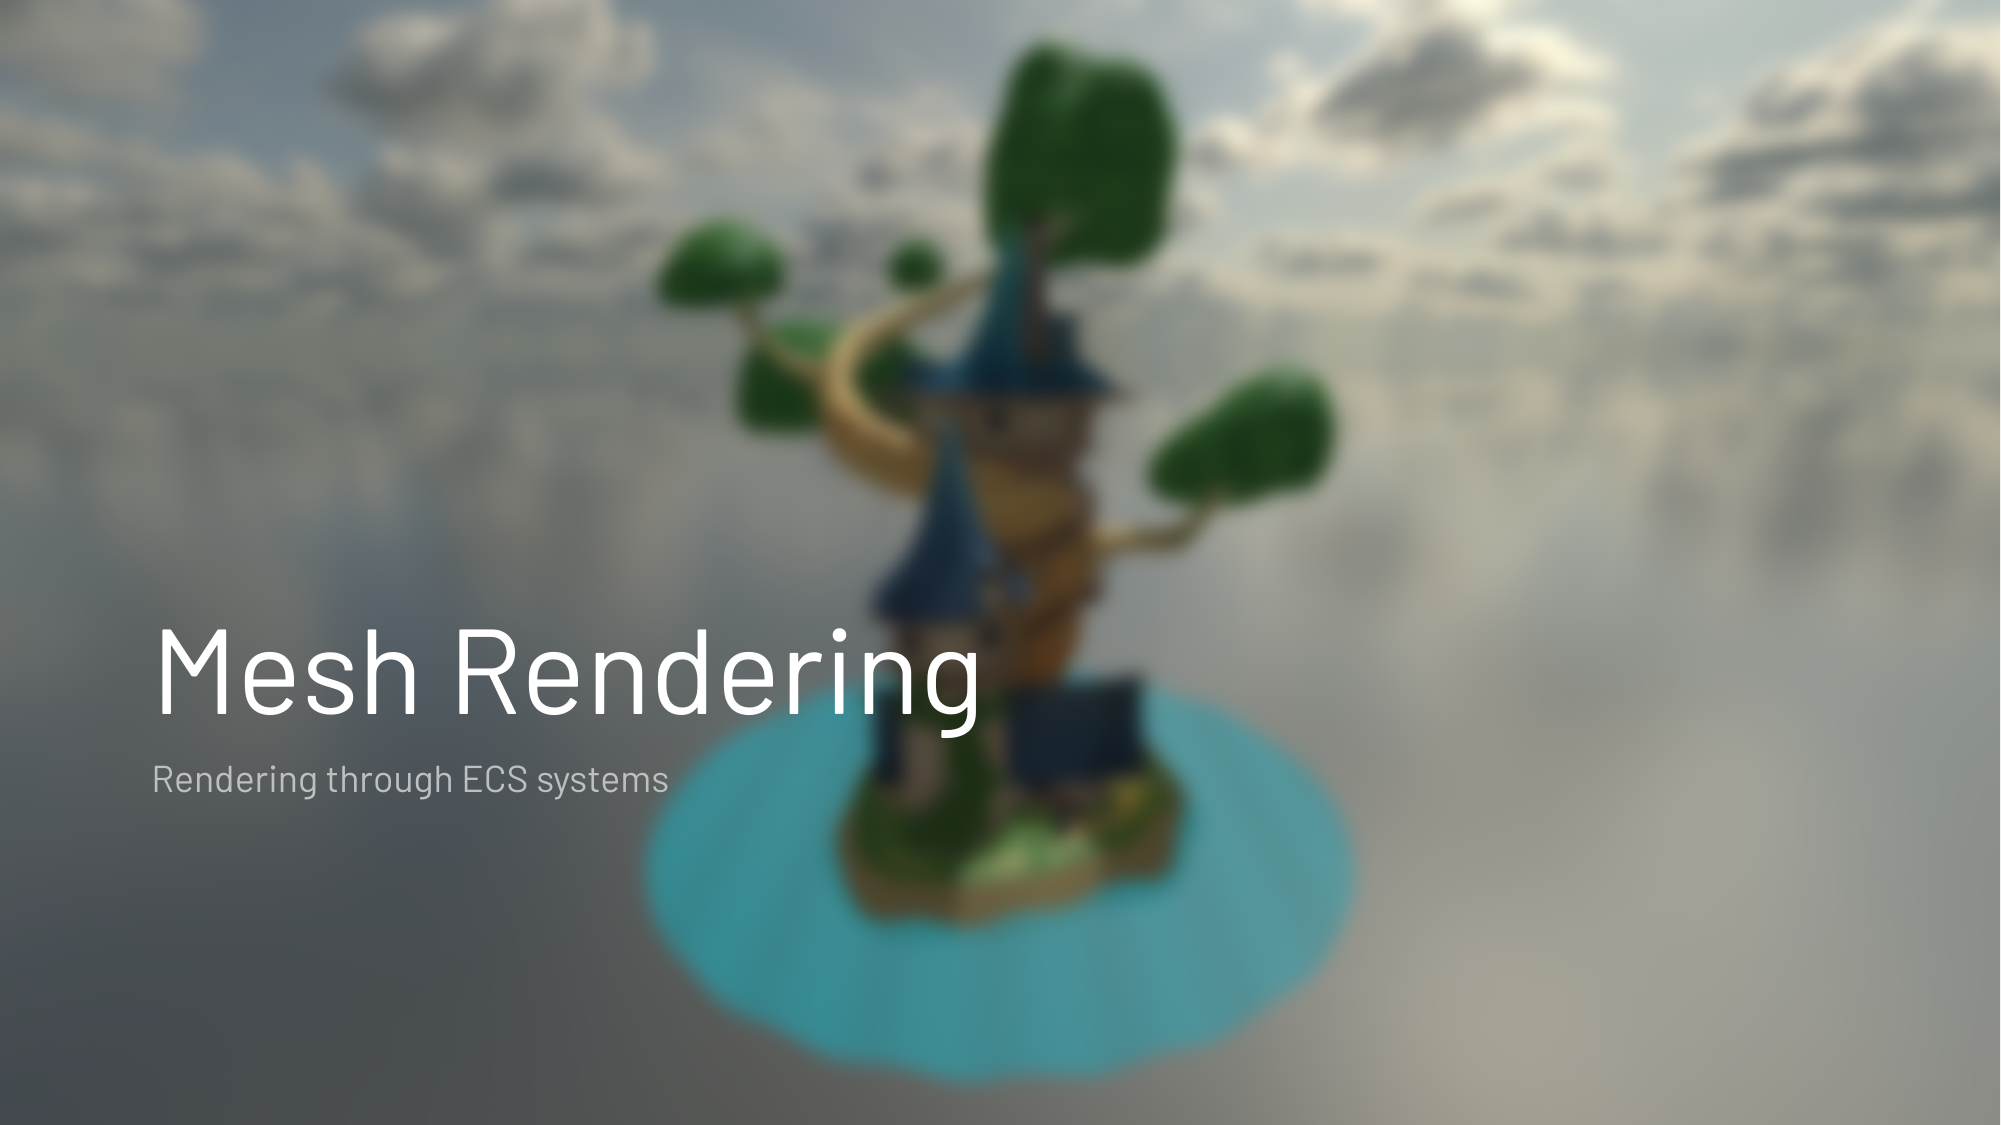

# Mesh Rendering
Rendering through ECS systems